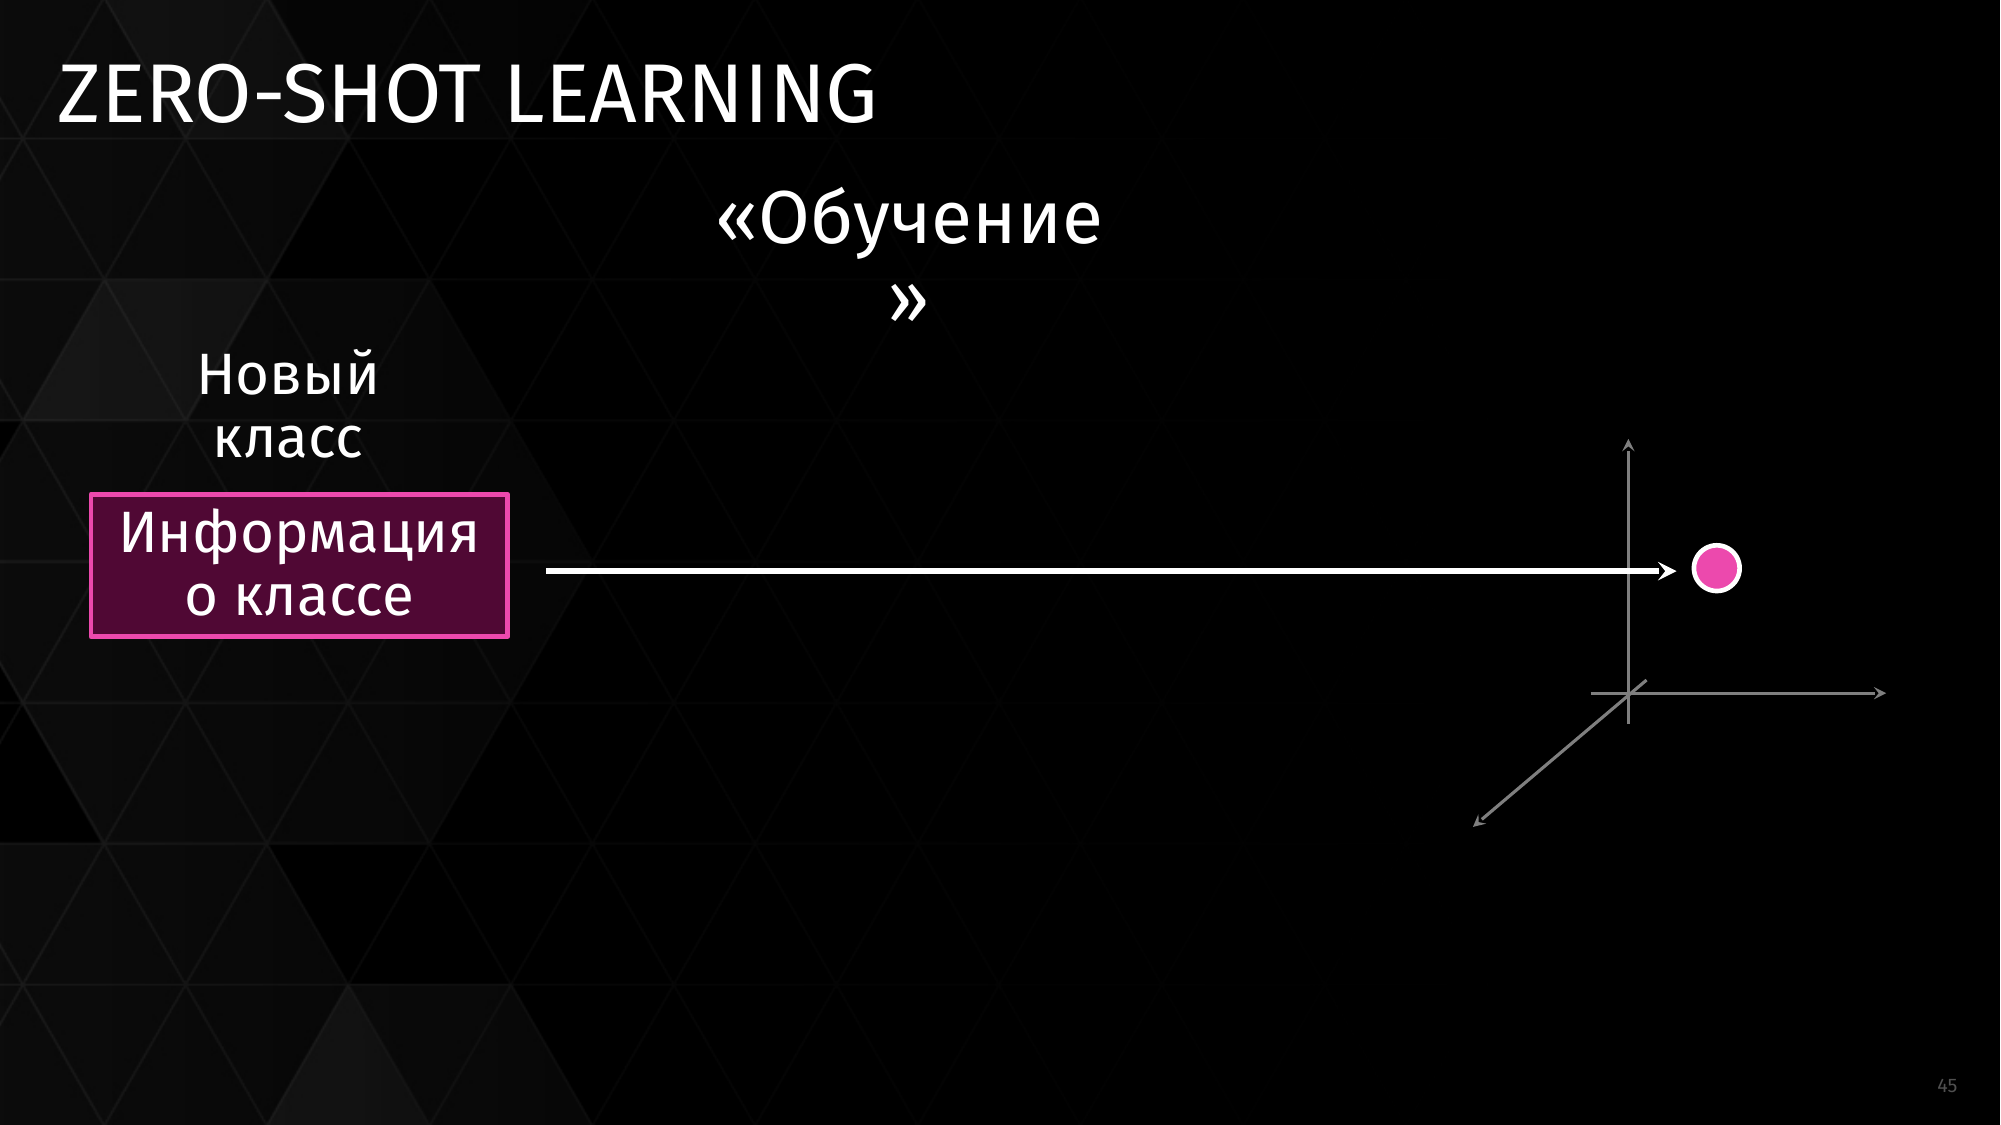

# ZERO-SHOT LEARNING
«Обучение»
Новый класс
Информация о классе